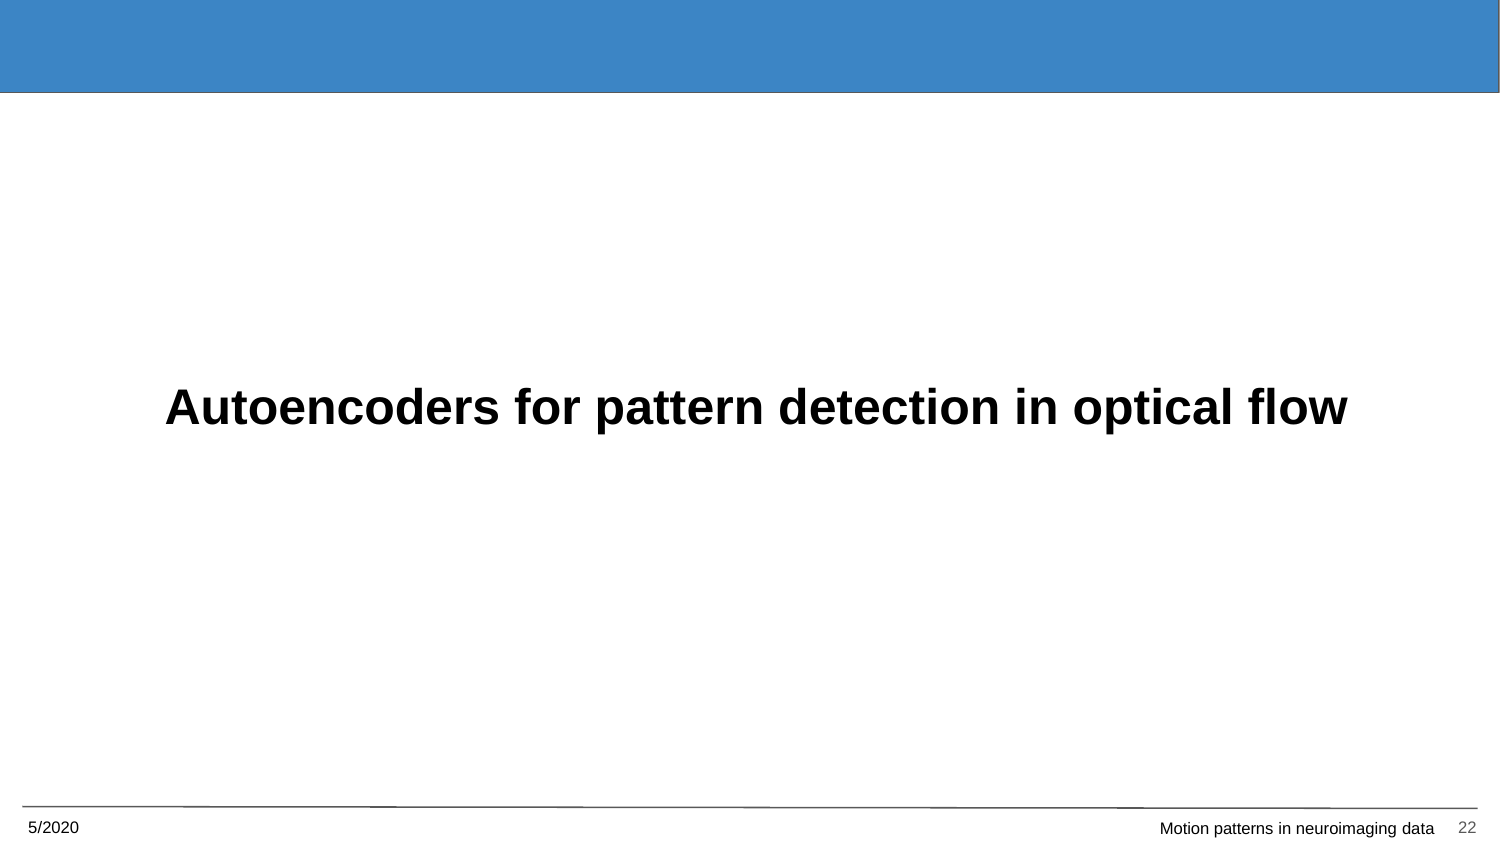

Autoencoders for pattern detection in optical flow
5/2020
22
Motion patterns in neuroimaging data